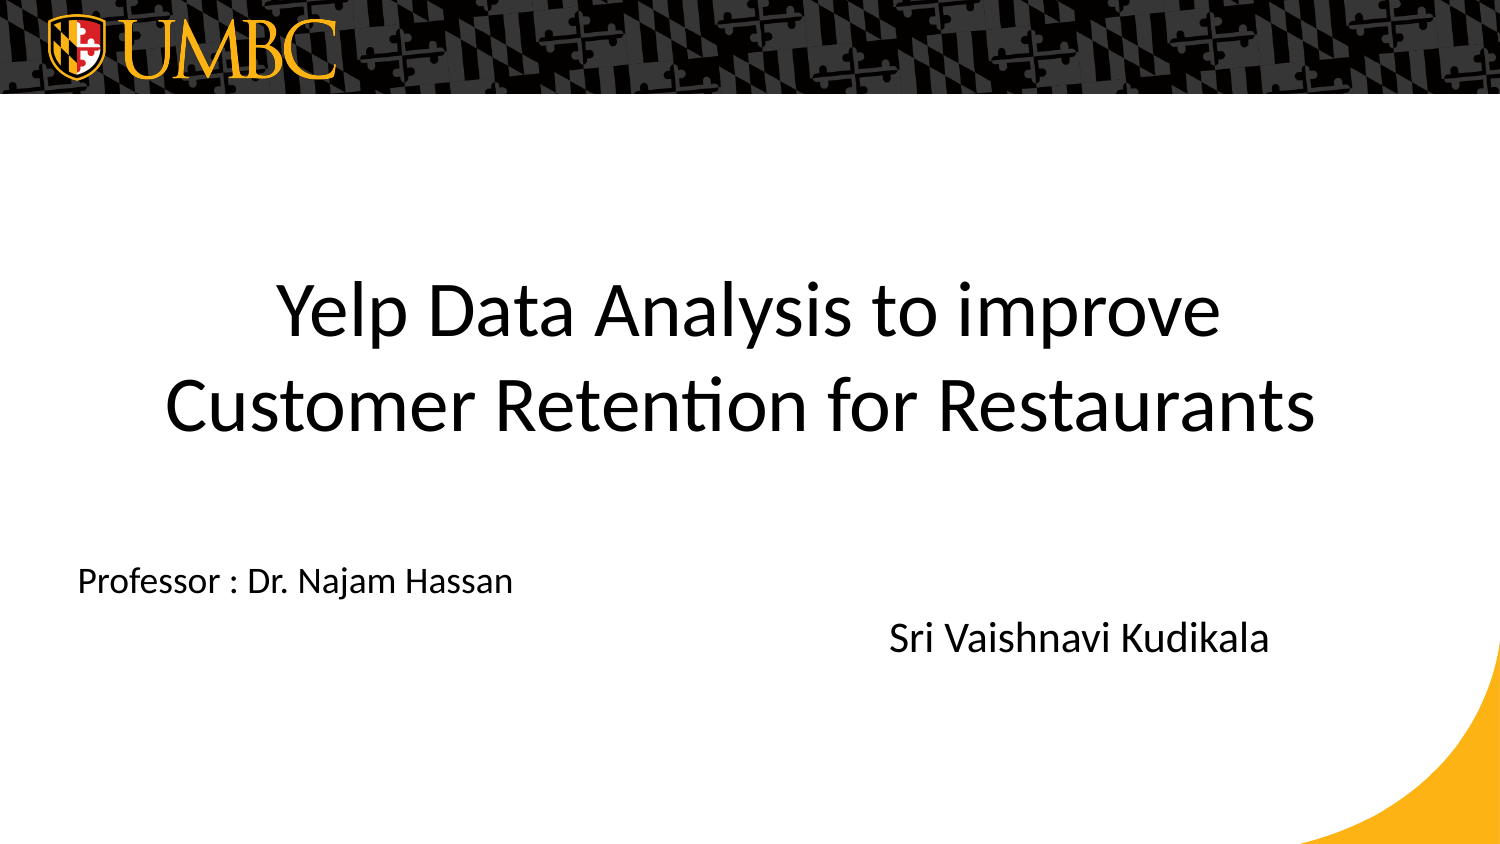

# Yelp Data Analysis to improve Customer Retention for Restaurants
Professor : Dr. Najam Hassan

Sri Vaishnavi Kudikala